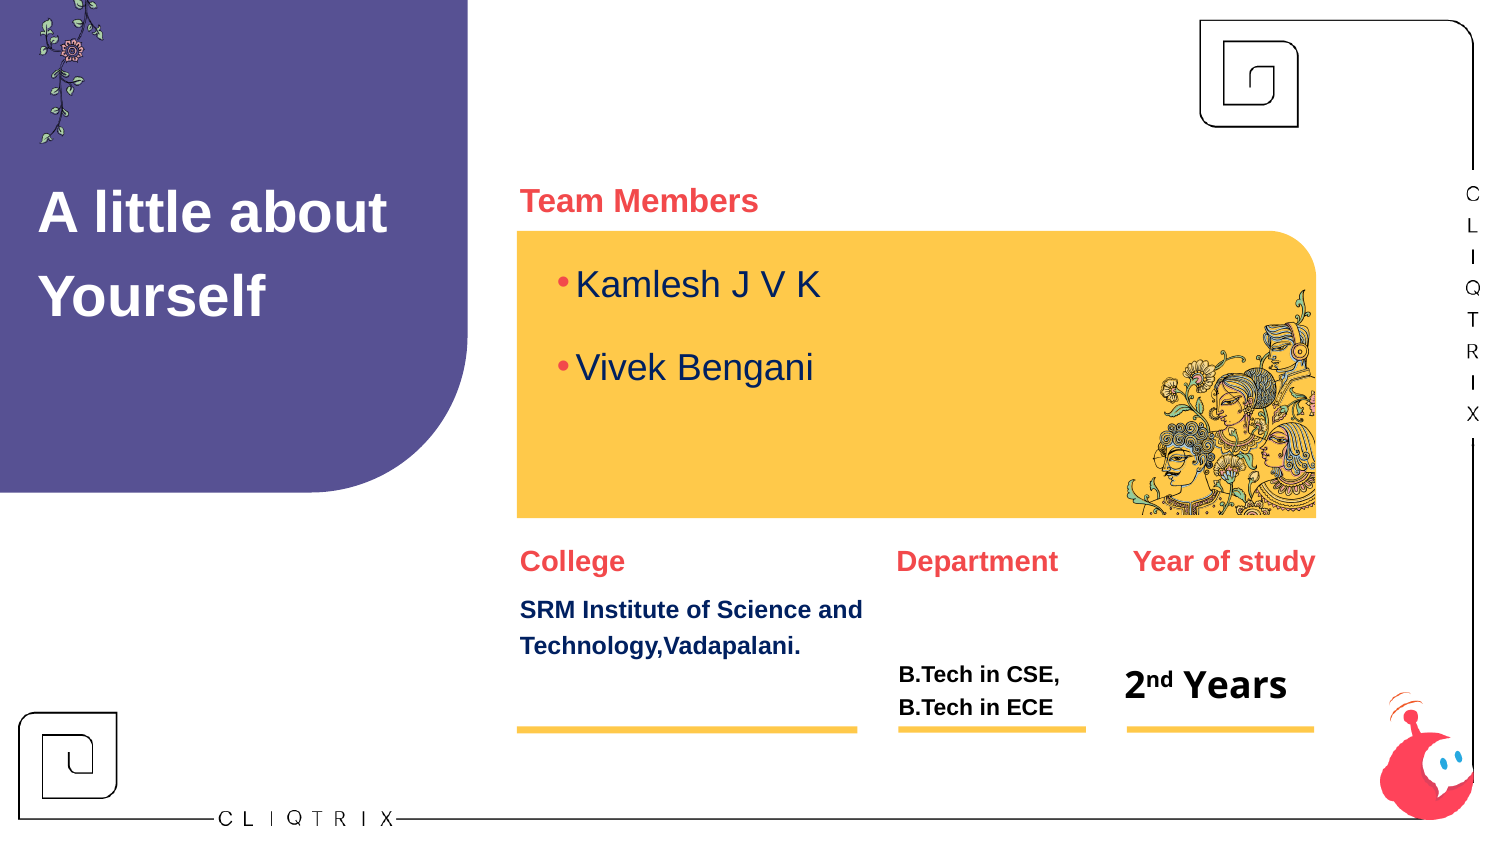

# Kamlesh J V K
Vivek Bengani
SRM Institute of Science and Technology,Vadapalani.
B.Tech in CSE,
B.Tech in ECE
2nd Years